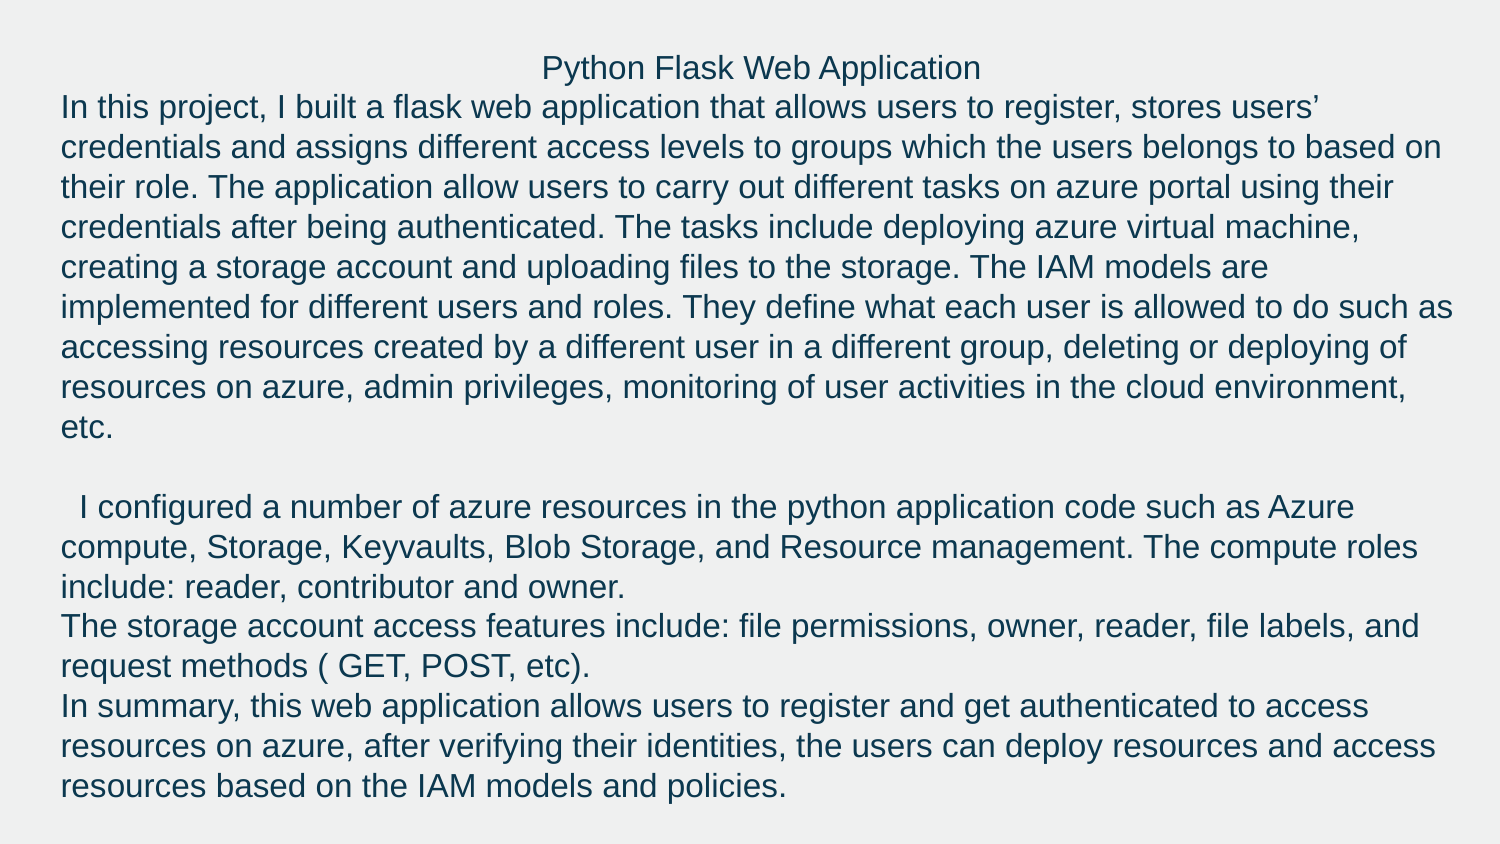

Python Flask Web Application
In this project, I built a flask web application that allows users to register, stores users’ credentials and assigns different access levels to groups which the users belongs to based on their role. The application allow users to carry out different tasks on azure portal using their credentials after being authenticated. The tasks include deploying azure virtual machine, creating a storage account and uploading files to the storage. The IAM models are implemented for different users and roles. They define what each user is allowed to do such as accessing resources created by a different user in a different group, deleting or deploying of resources on azure, admin privileges, monitoring of user activities in the cloud environment, etc.

  I configured a number of azure resources in the python application code such as Azure compute, Storage, Keyvaults, Blob Storage, and Resource management. The compute roles include: reader, contributor and owner.
The storage account access features include: file permissions, owner, reader, file labels, and request methods ( GET, POST, etc).
In summary, this web application allows users to register and get authenticated to access resources on azure, after verifying their identities, the users can deploy resources and access resources based on the IAM models and policies.